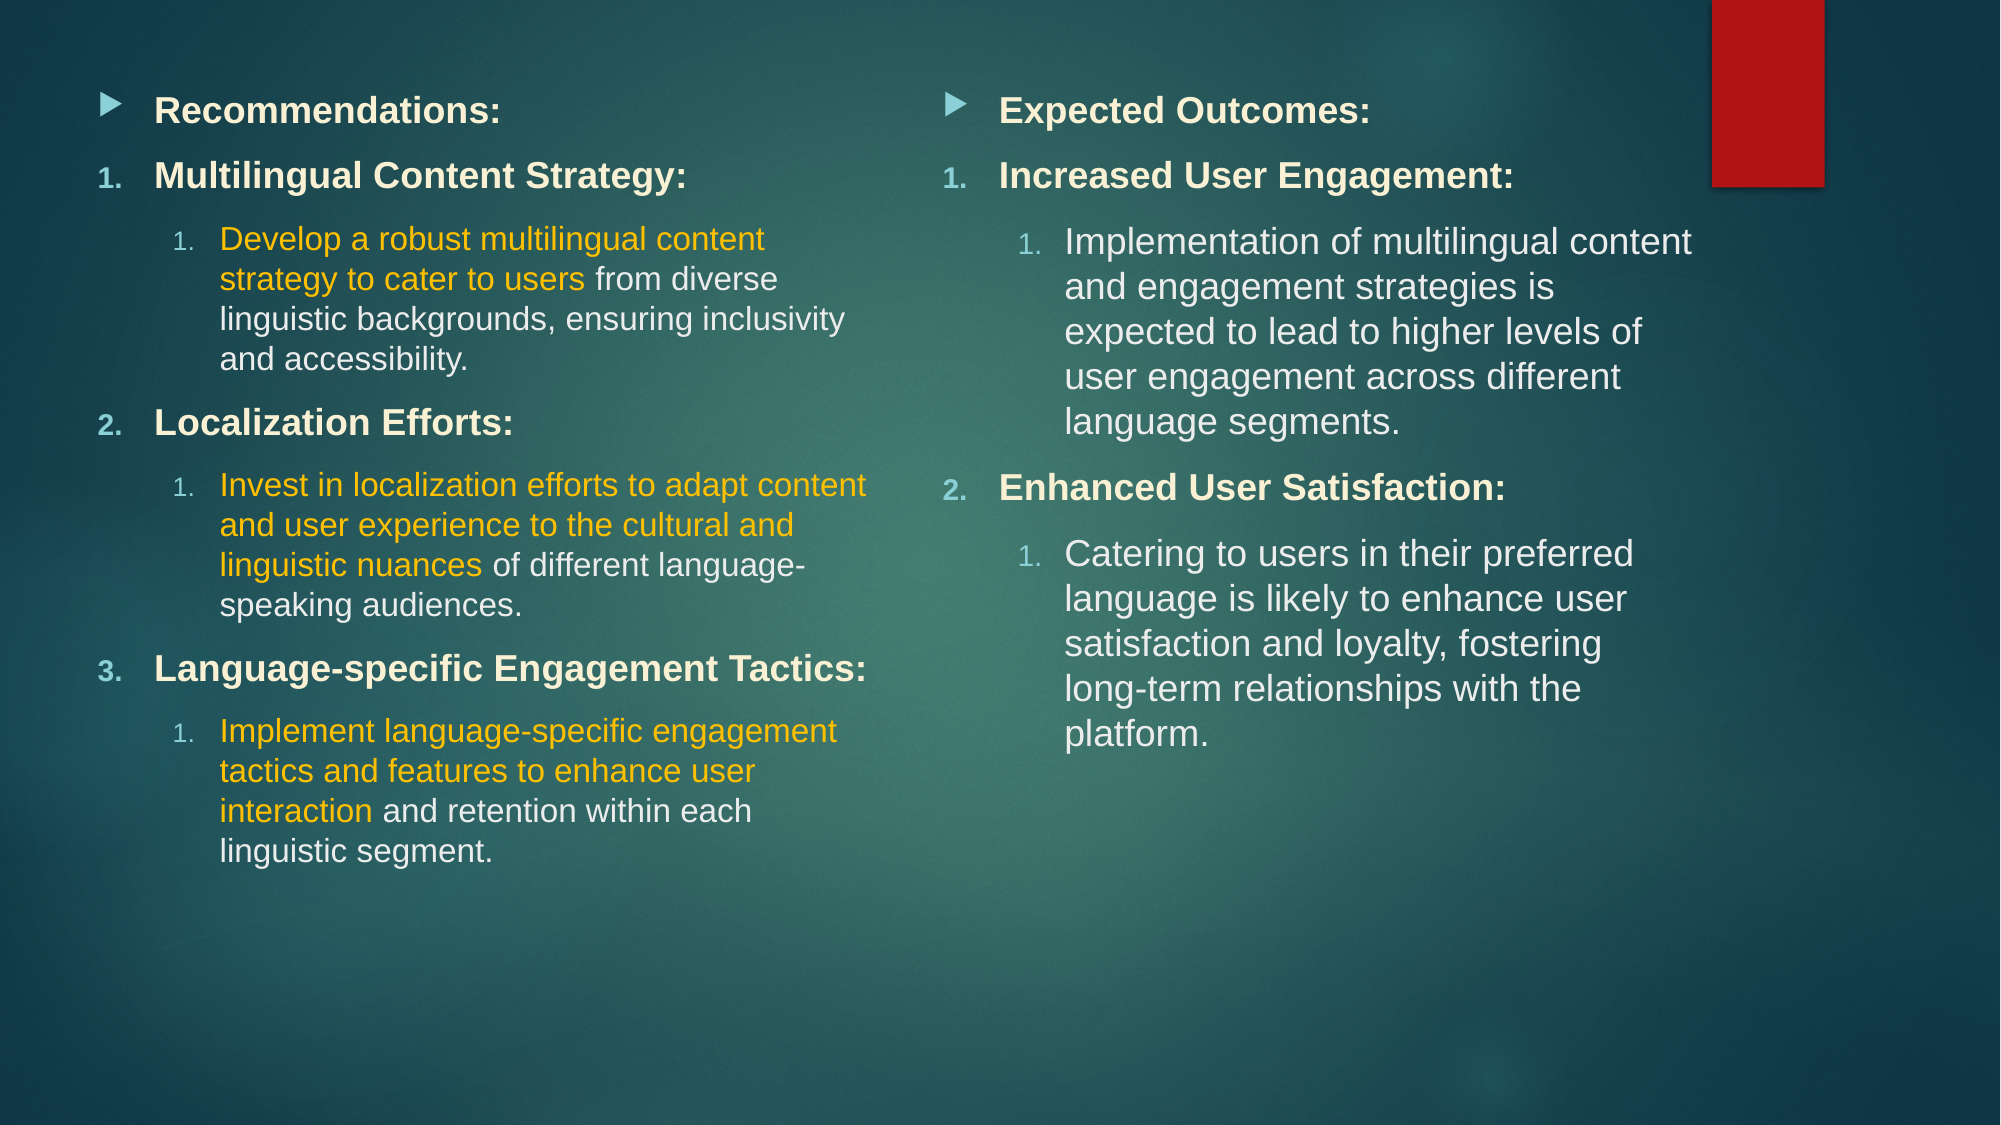

Recommendations:
Multilingual Content Strategy:
Develop a robust multilingual content strategy to cater to users from diverse linguistic backgrounds, ensuring inclusivity and accessibility.
Localization Efforts:
Invest in localization efforts to adapt content and user experience to the cultural and linguistic nuances of different language-speaking audiences.
Language-specific Engagement Tactics:
Implement language-specific engagement tactics and features to enhance user interaction and retention within each linguistic segment.

Expected Outcomes:
Increased User Engagement:
Implementation of multilingual content and engagement strategies is expected to lead to higher levels of user engagement across different language segments.
Enhanced User Satisfaction:
Catering to users in their preferred language is likely to enhance user satisfaction and loyalty, fostering long-term relationships with the platform.